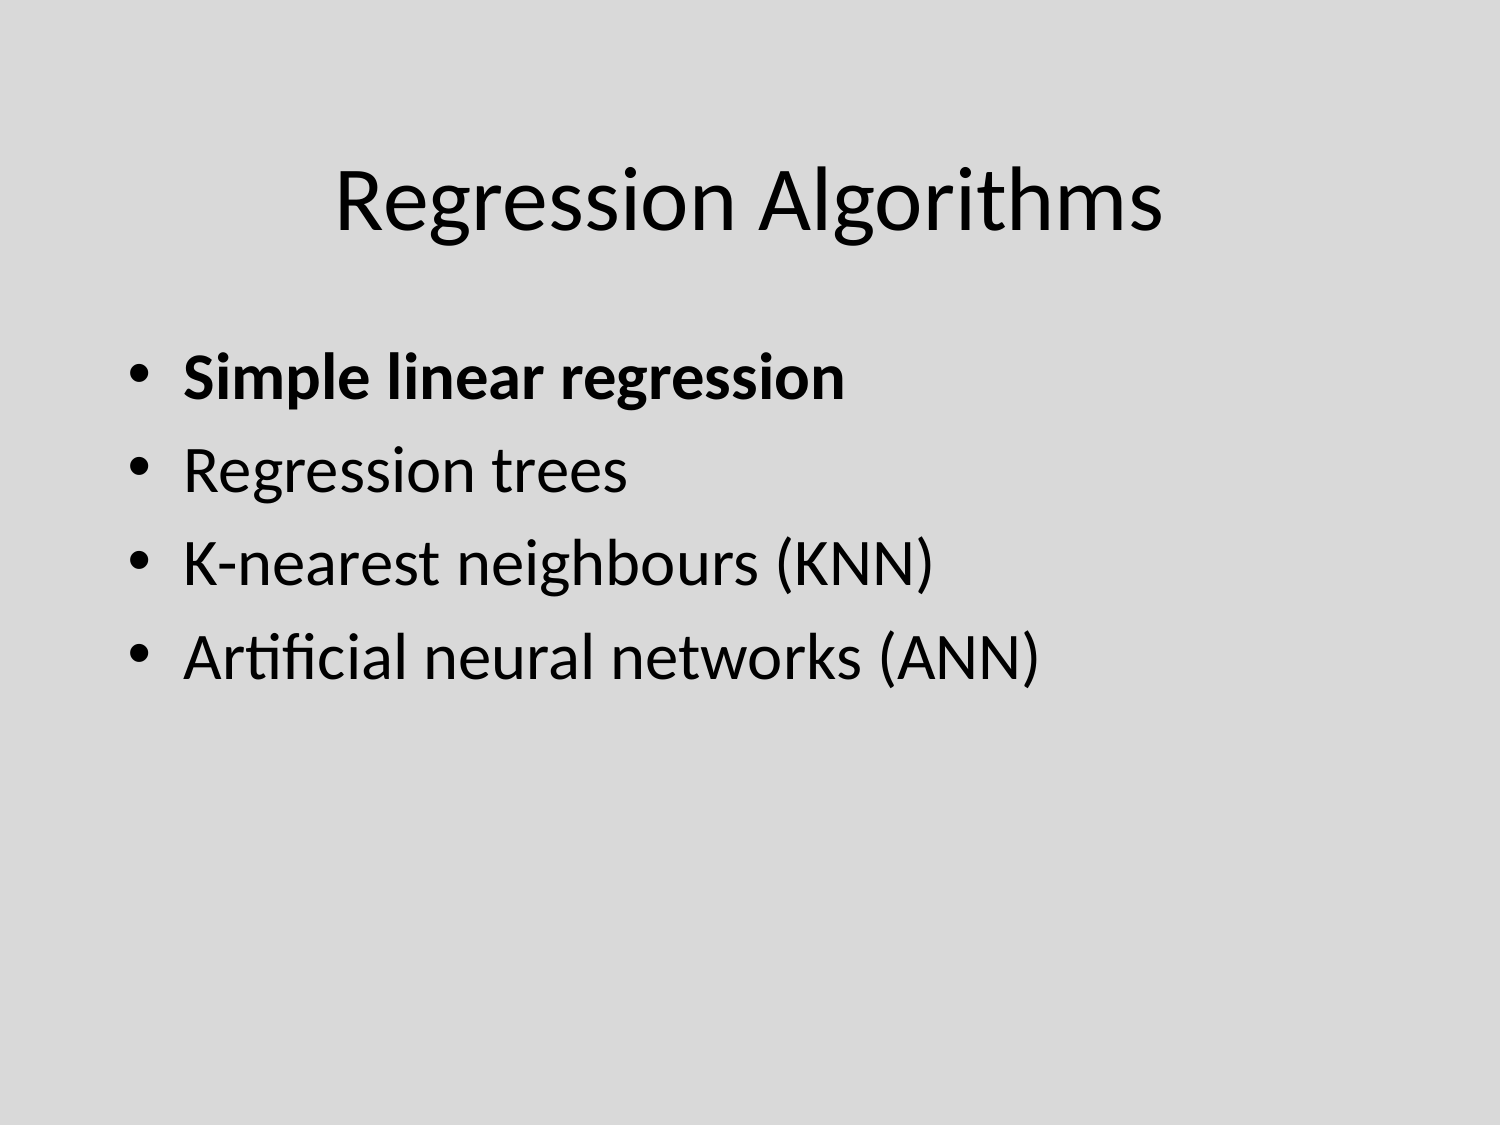

# Regression Algorithms
Simple linear regression
Regression trees
K-nearest neighbours (KNN)
Artificial neural networks (ANN)